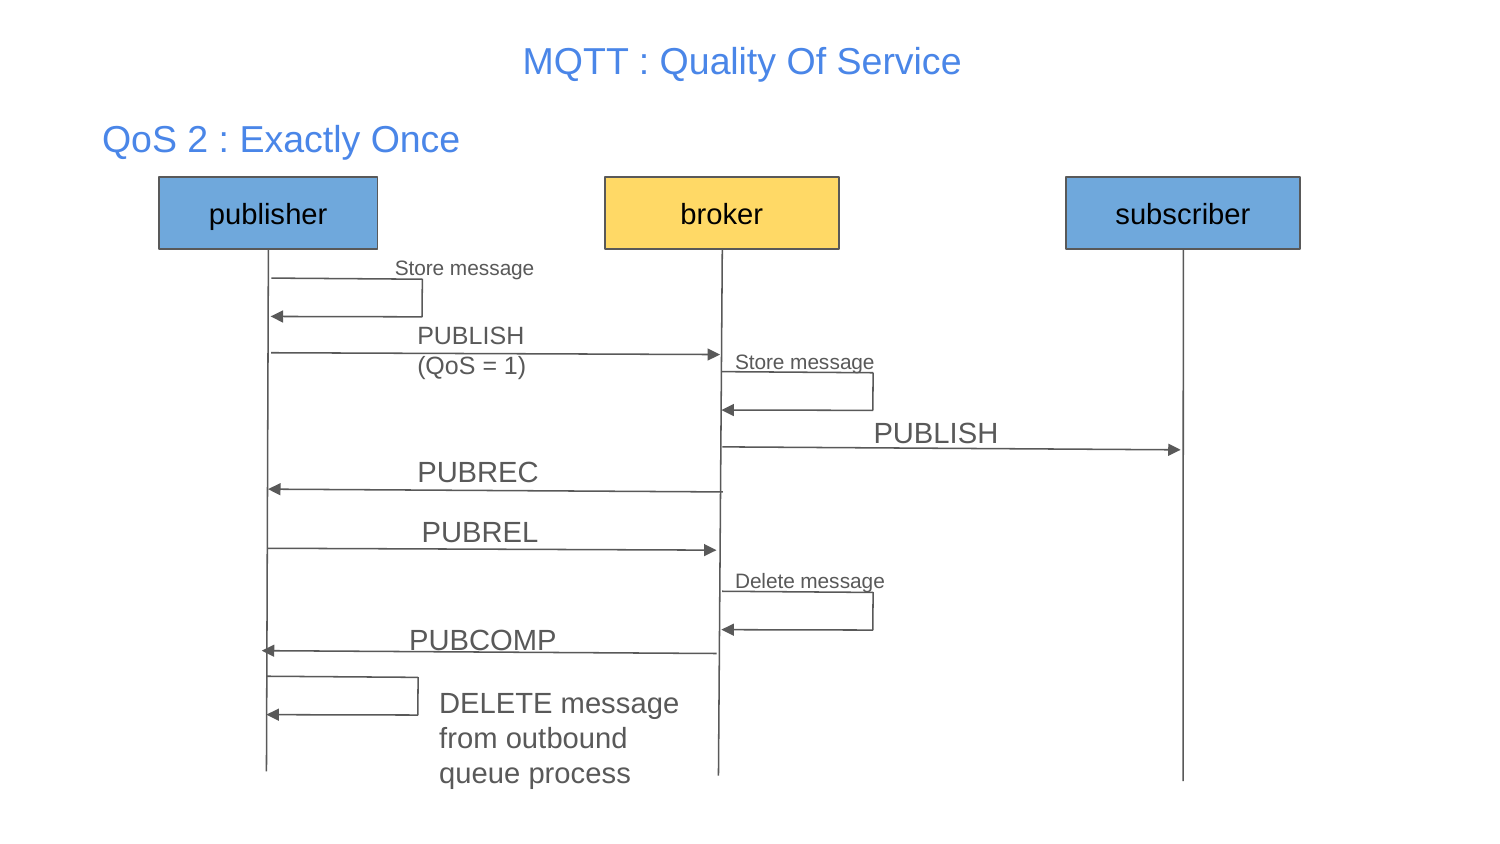

MQTT : Quality Of Service
QoS 2 : Exactly Once
publisher
broker
subscriber
Store message
PUBLISH
(QoS = 1)
Store message
PUBLISH
PUBREC
PUBREL
Delete message
PUBCOMP
DELETE message from outbound queue process